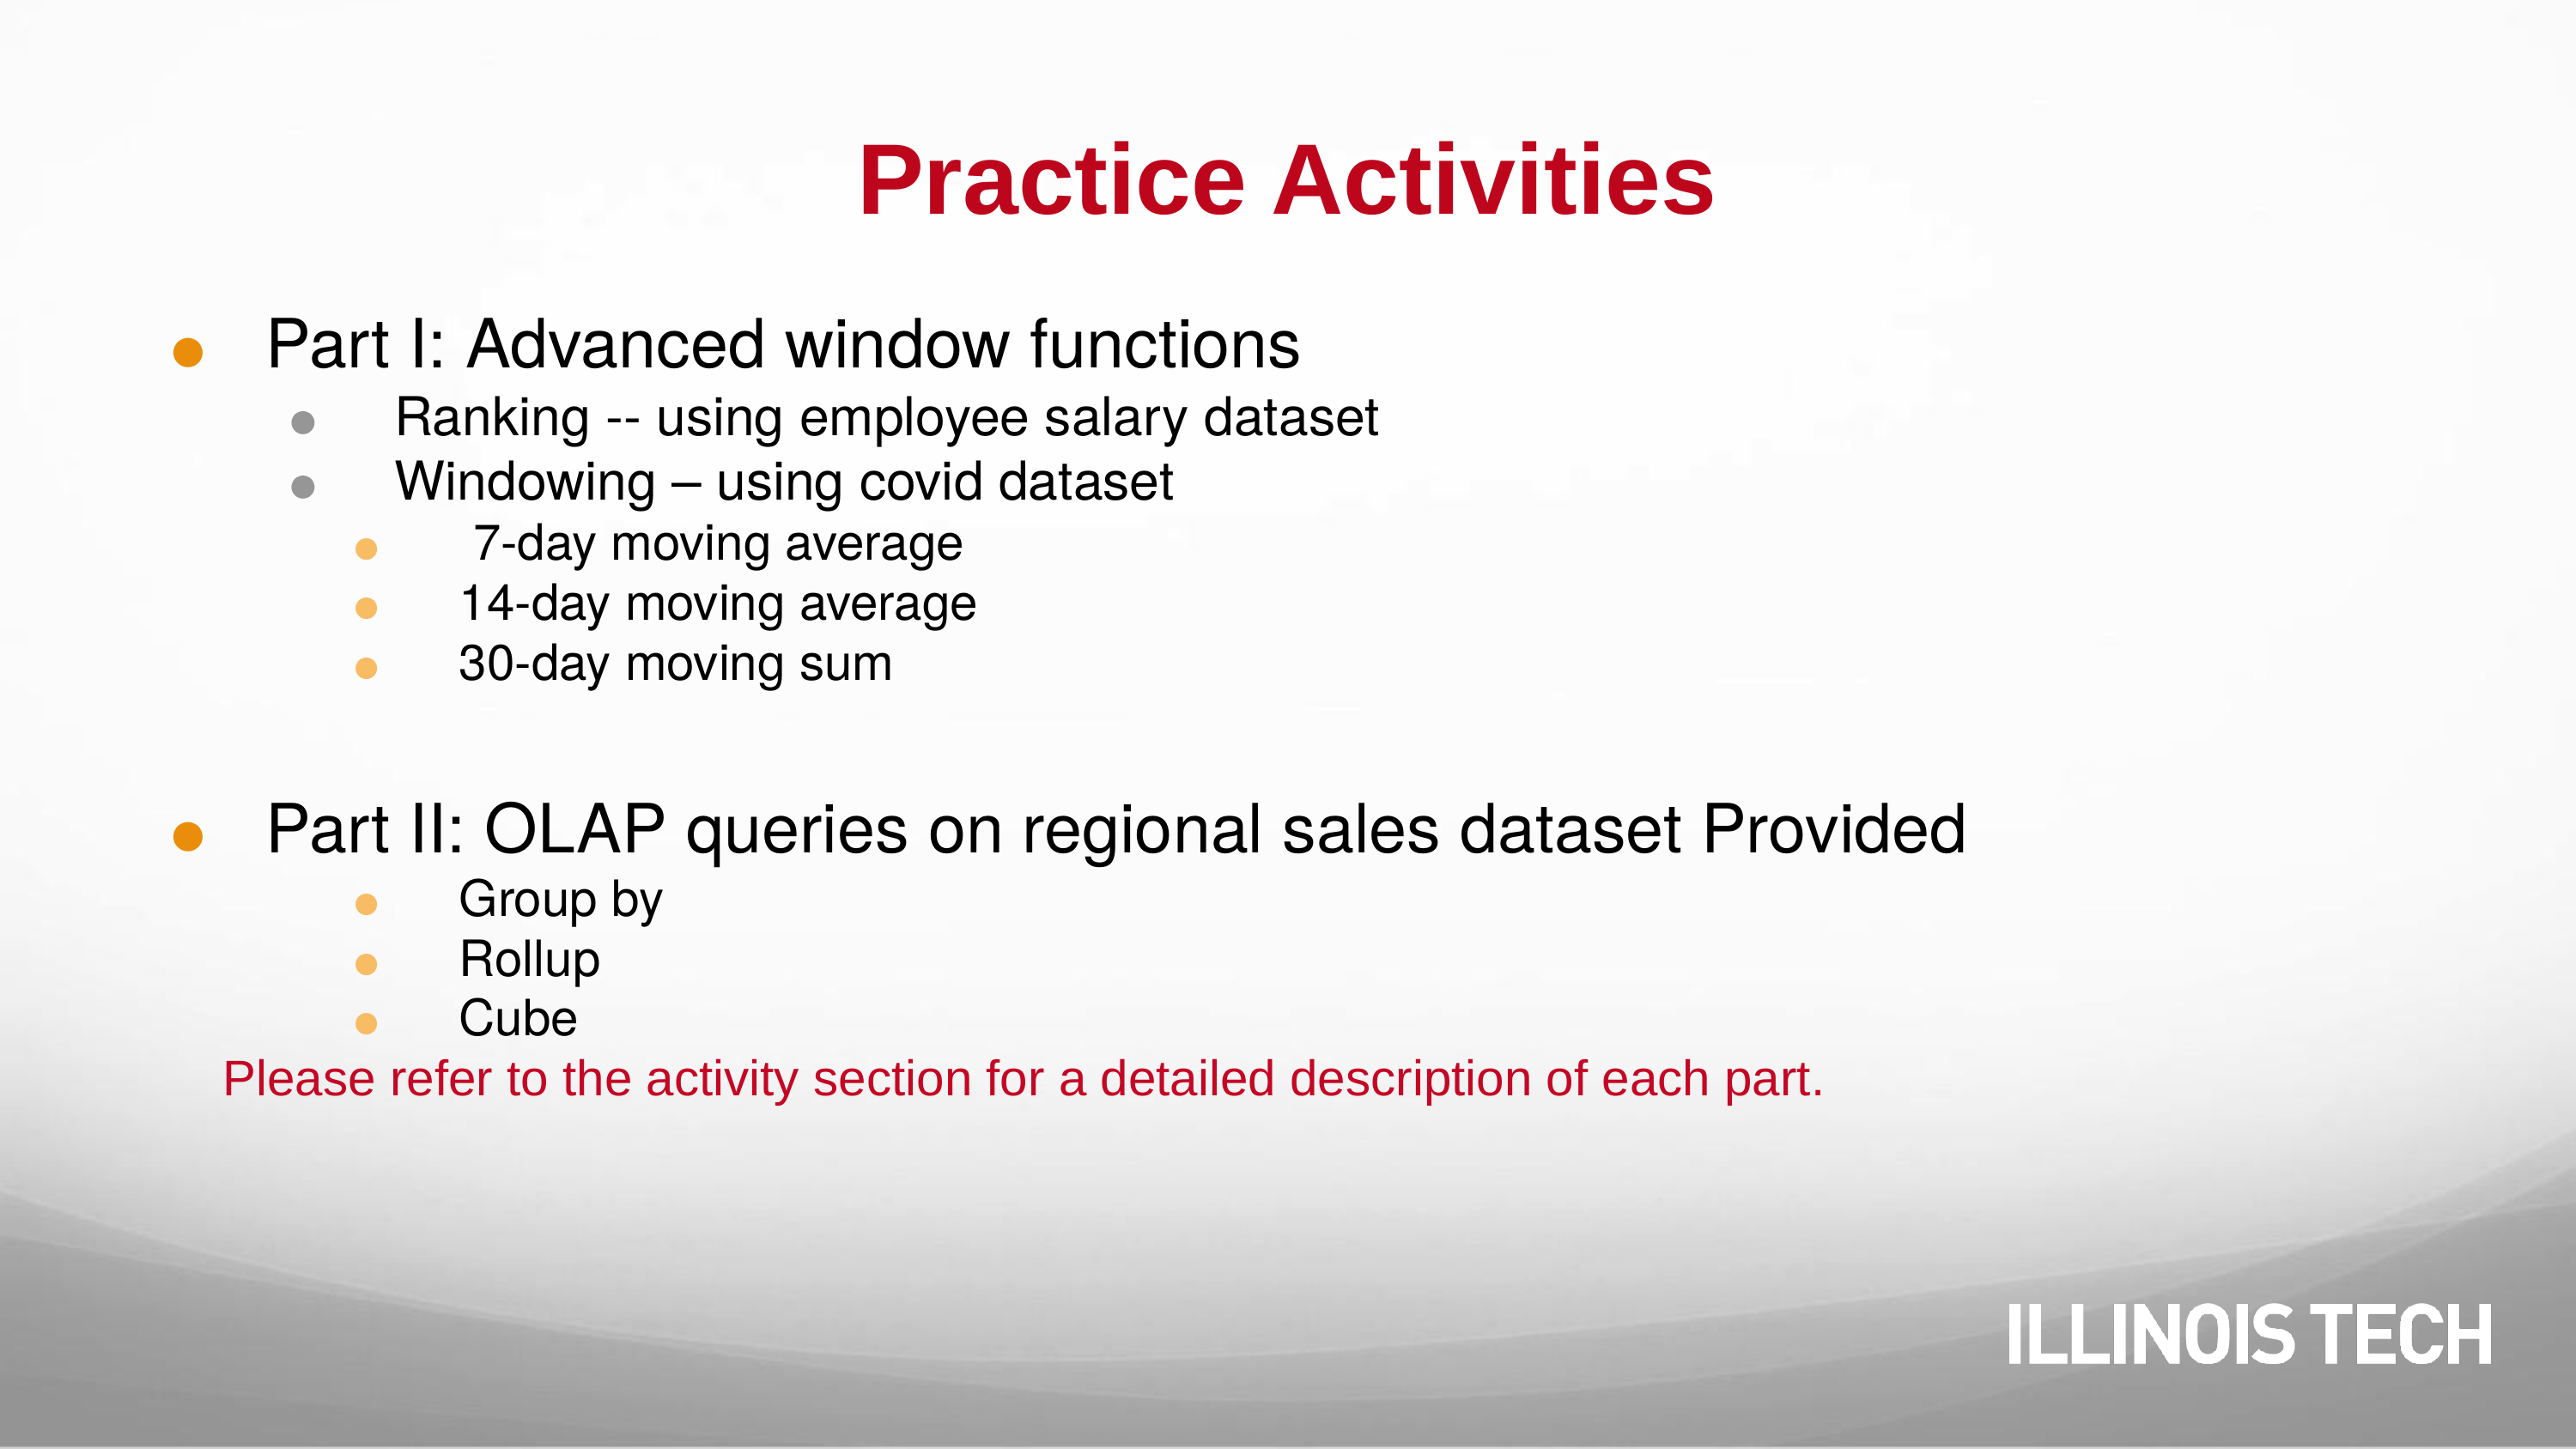

# Practice Activities
Part I: Advanced window functions
Ranking -- using employee salary dataset
Windowing – using covid dataset
 7-day moving average
14-day moving average
30-day moving sum

Part II: OLAP queries on regional sales dataset Provided
Group by
Rollup
Cube
Please refer to the activity section for a detailed description of each part.